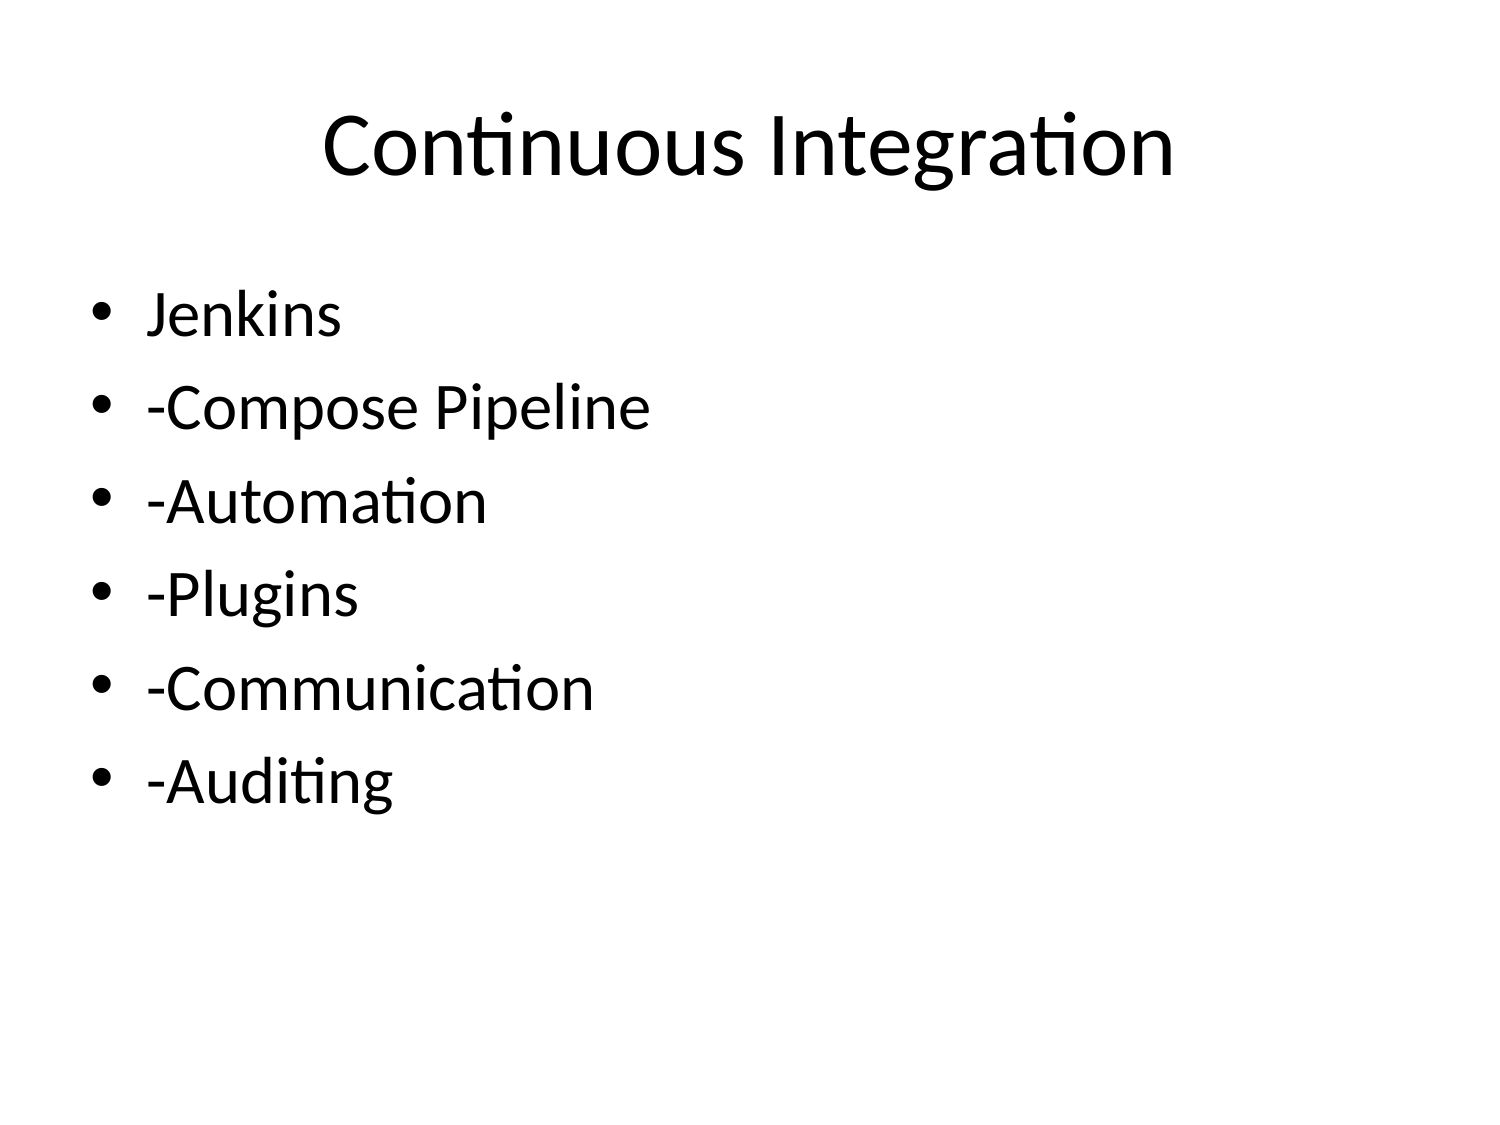

# Continuous Integration
Jenkins
-Compose Pipeline
-Automation
-Plugins
-Communication
-Auditing